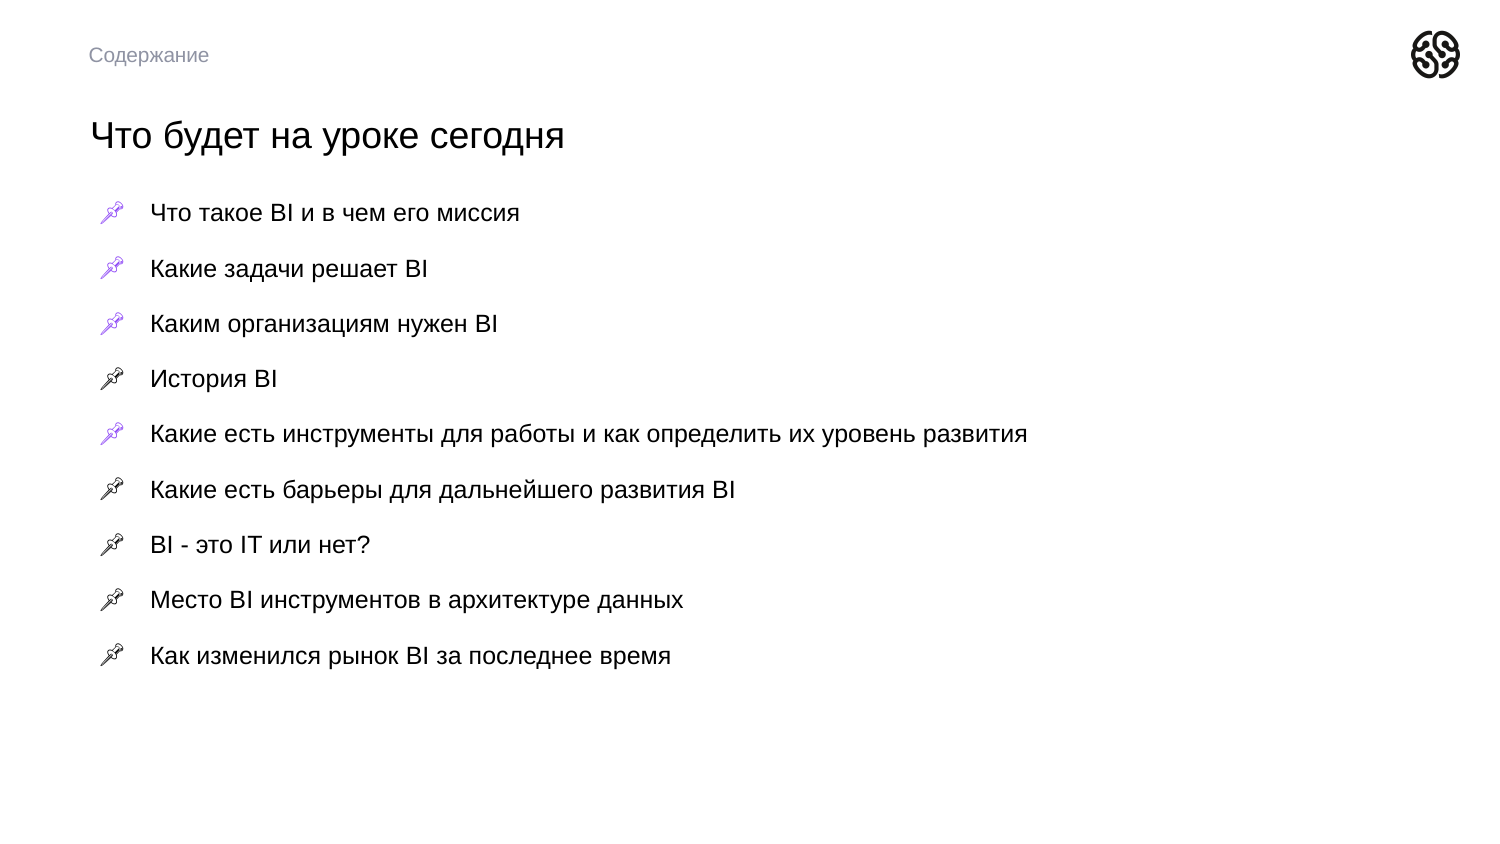

Содержание
# Что будет на уроке сегодня
Что такое BI и в чем его миссия
Какие задачи решает BI
Каким организациям нужен BI
История BI
Какие есть инструменты для работы и как определить их уровень развития
Какие есть барьеры для дальнейшего развития BI
BI - это IT или нет?
Место BI инструментов в архитектуре данных
Как изменился рынок BI за последнее время